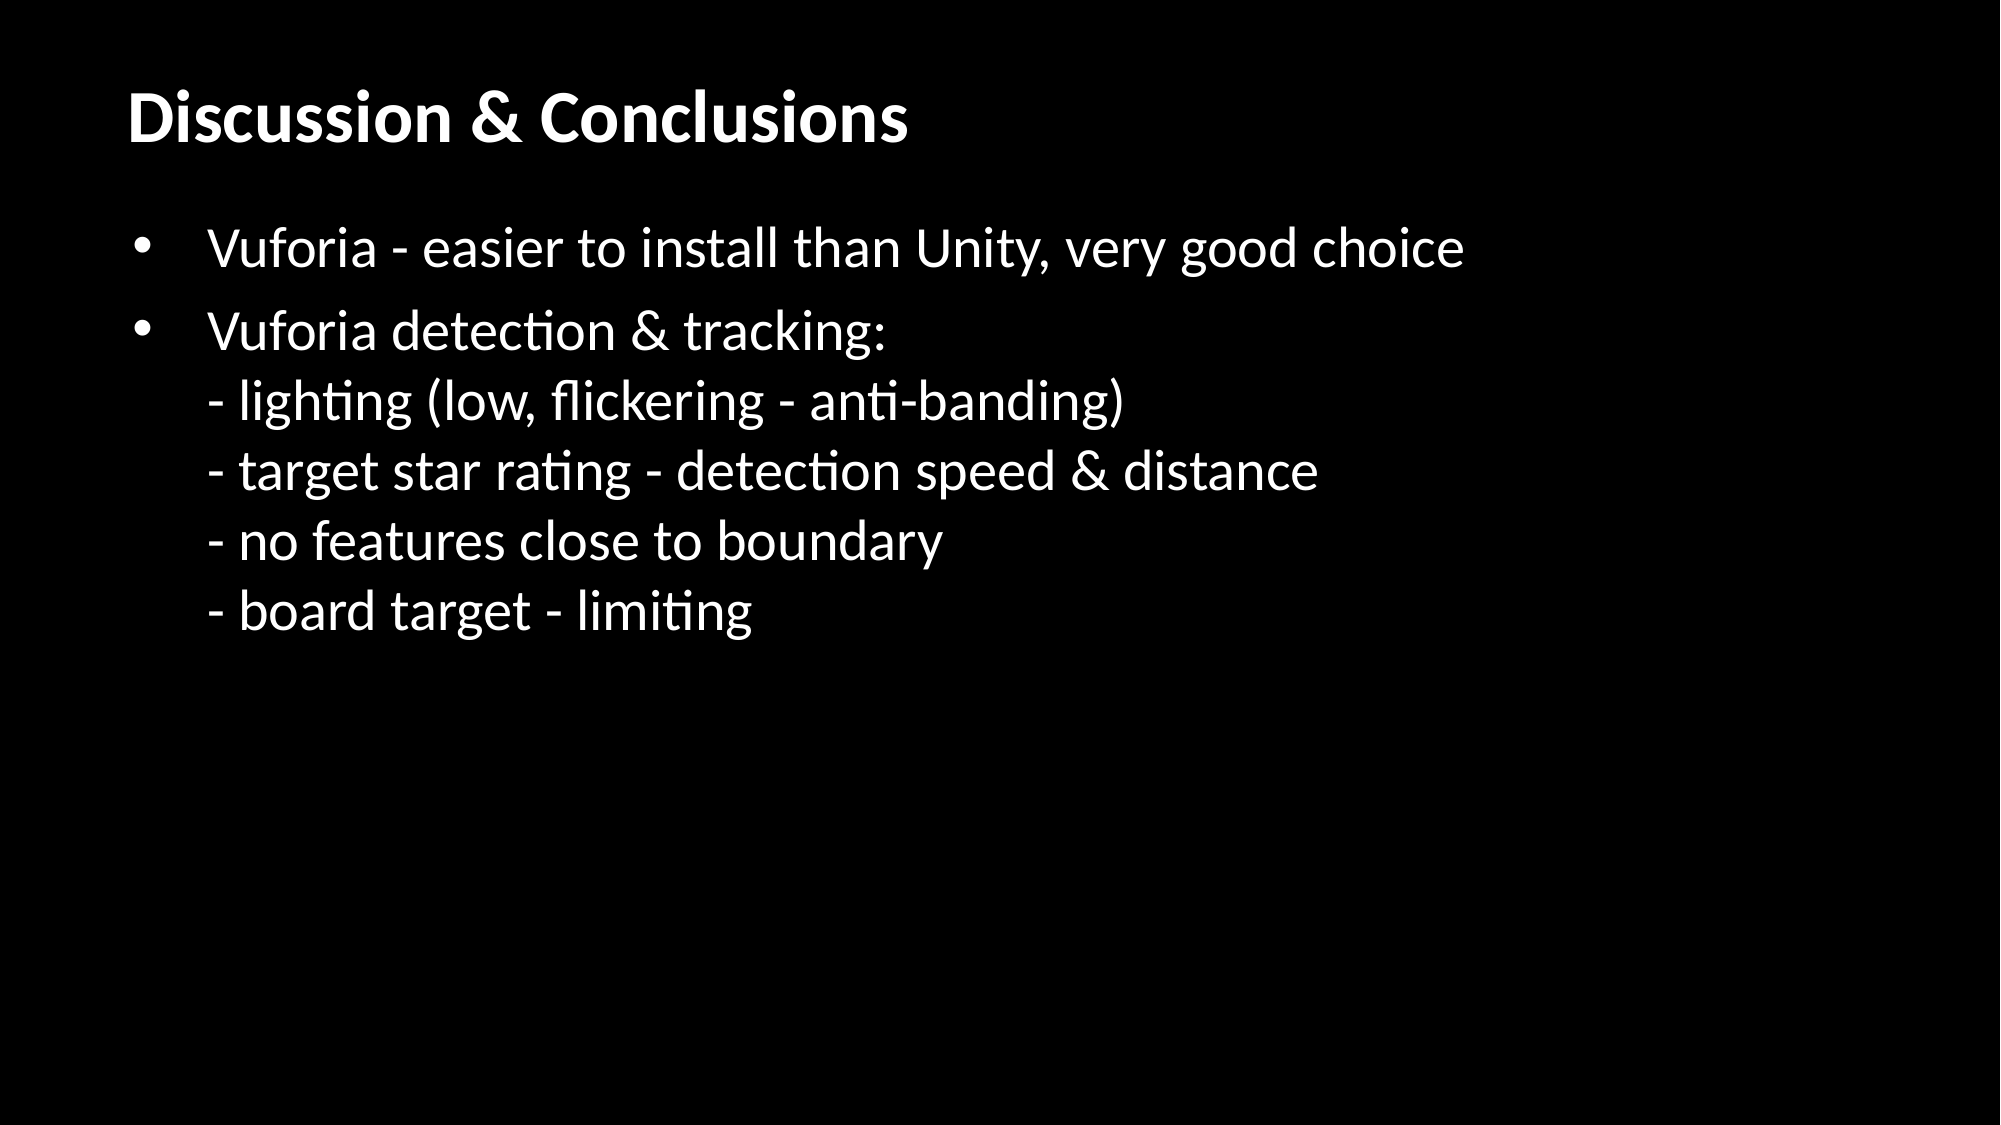

Discussion & Conclusions
Vuforia - easier to install than Unity, very good choice
Vuforia detection & tracking:
- lighting (low, flickering - anti-banding)
- target star rating - detection speed & distance
- no features close to boundary
- board target - limiting